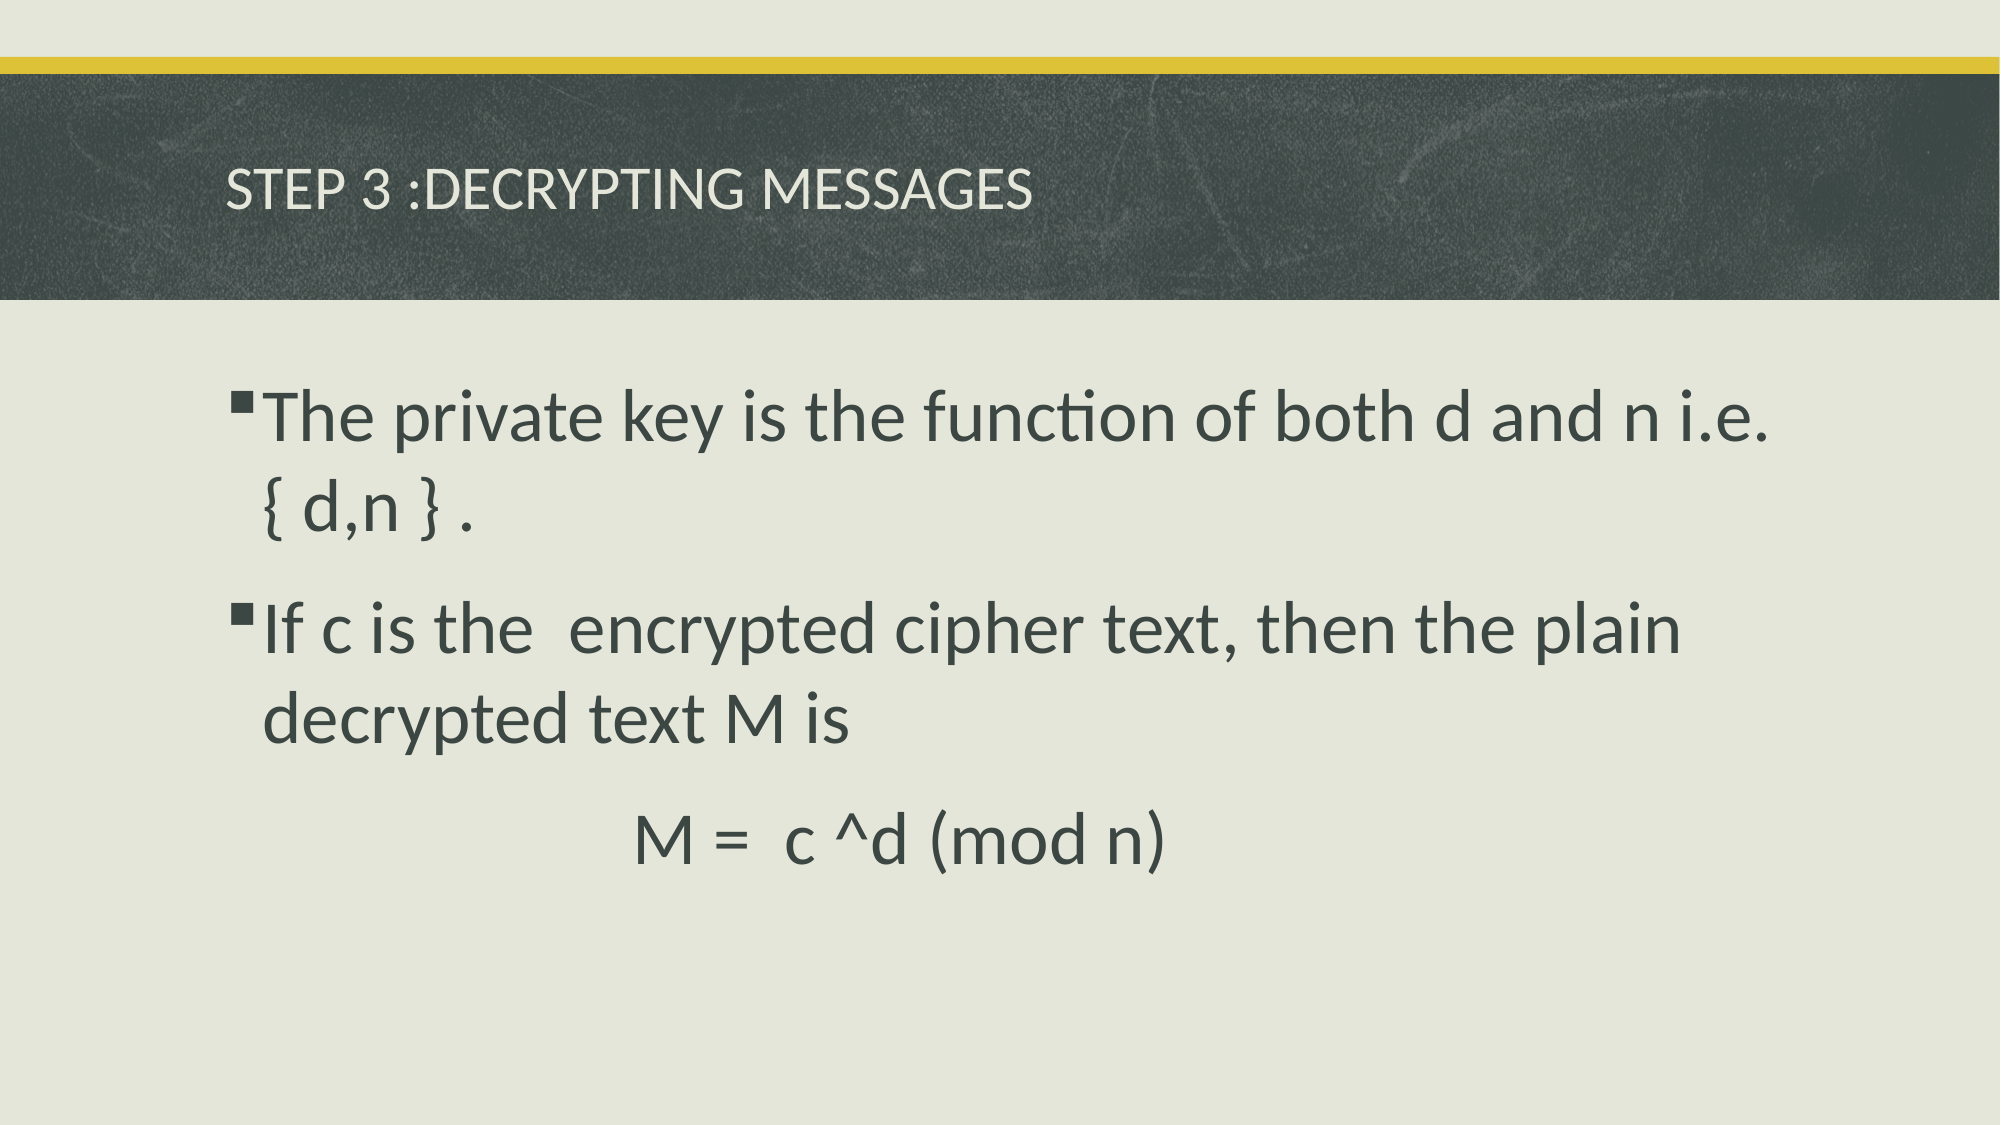

# STEP 3 :DECRYPTING MESSAGES
The private key is the function of both d and n i.e. { d,n } .
If c is the  encrypted cipher text, then the plain decrypted text M is
                        M =  c ^d (mod n)